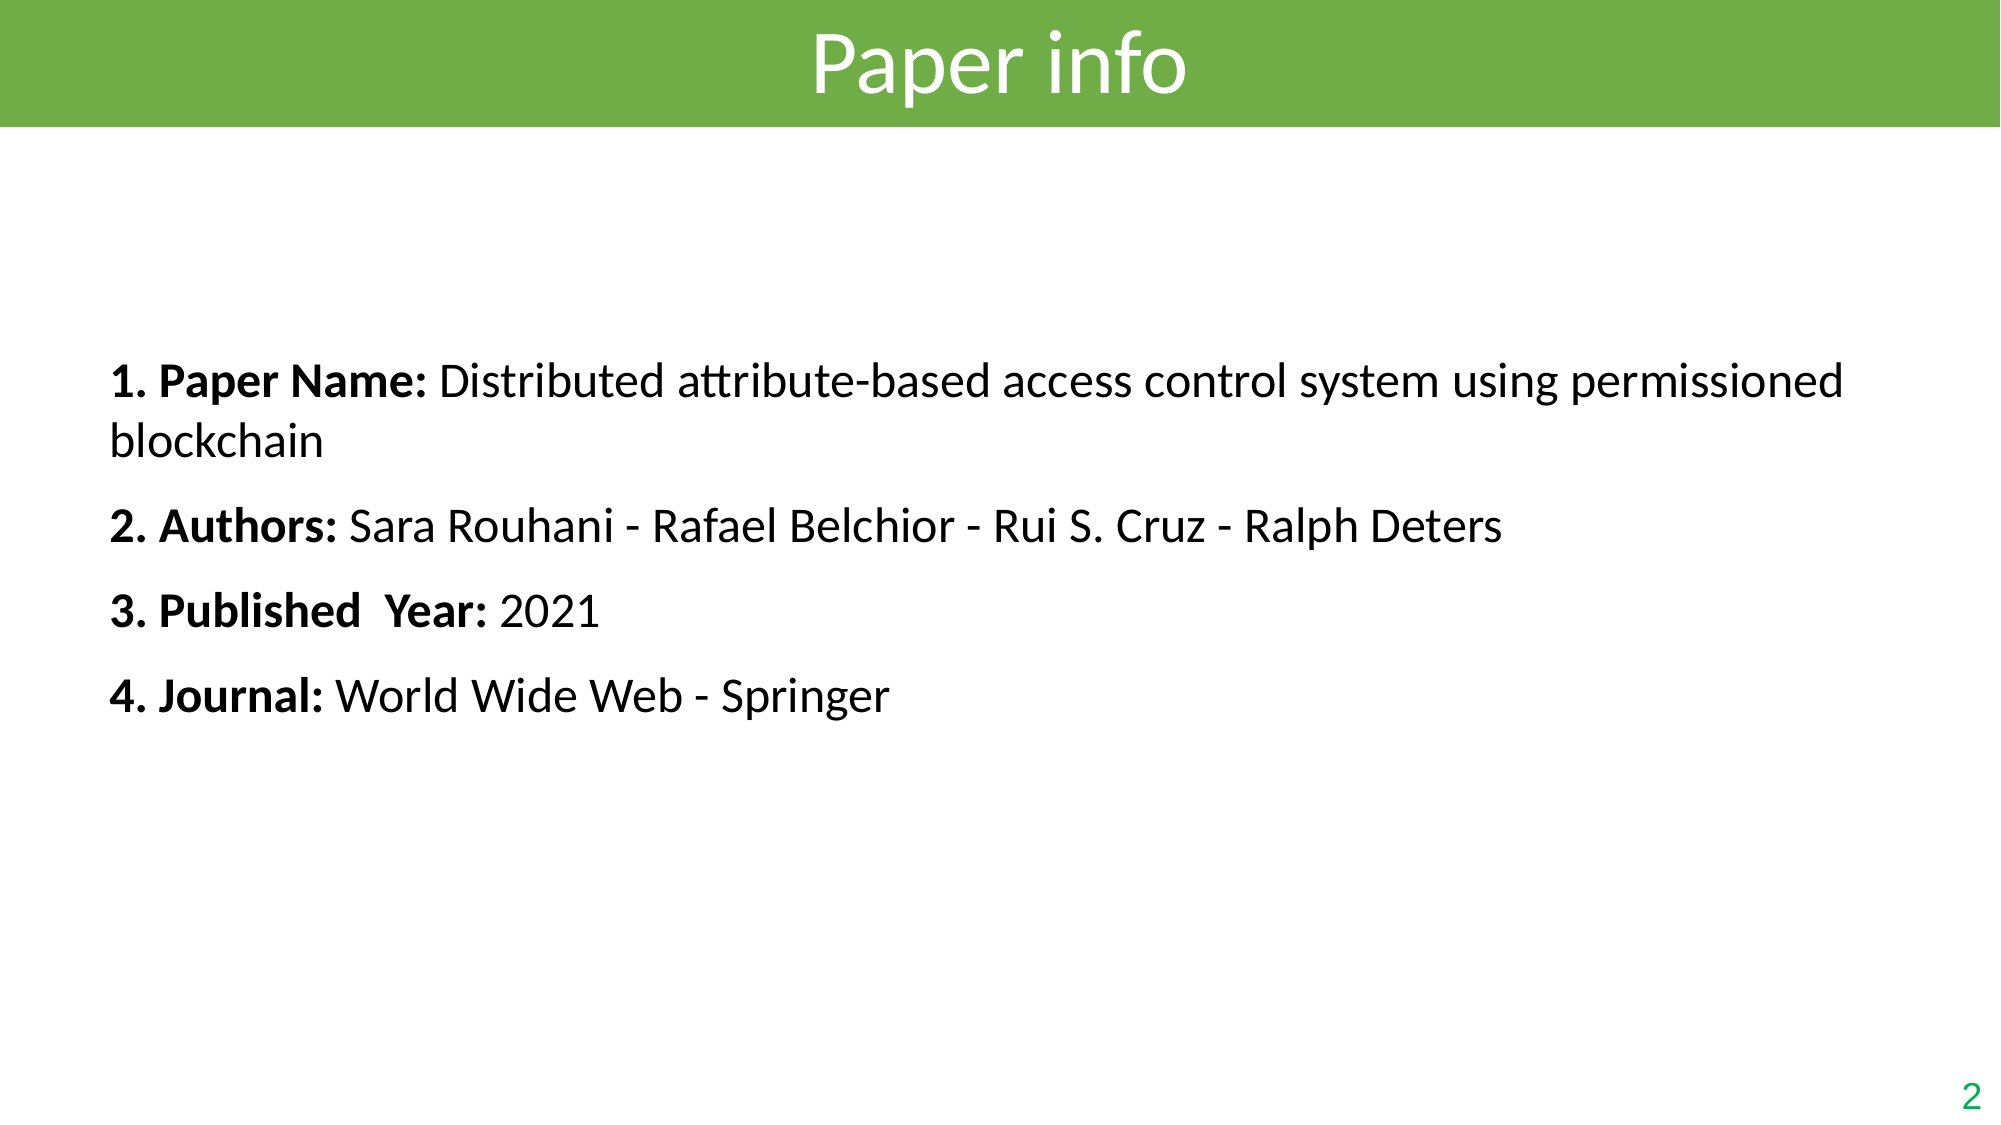

Paper info
1. Paper Name: Distributed attribute-based access control system using permissioned blockchain
2. Authors: Sara Rouhani - Rafael Belchior - Rui S. Cruz - Ralph Deters
3. Published  Year: 2021
4. Journal: World Wide Web - Springer
2